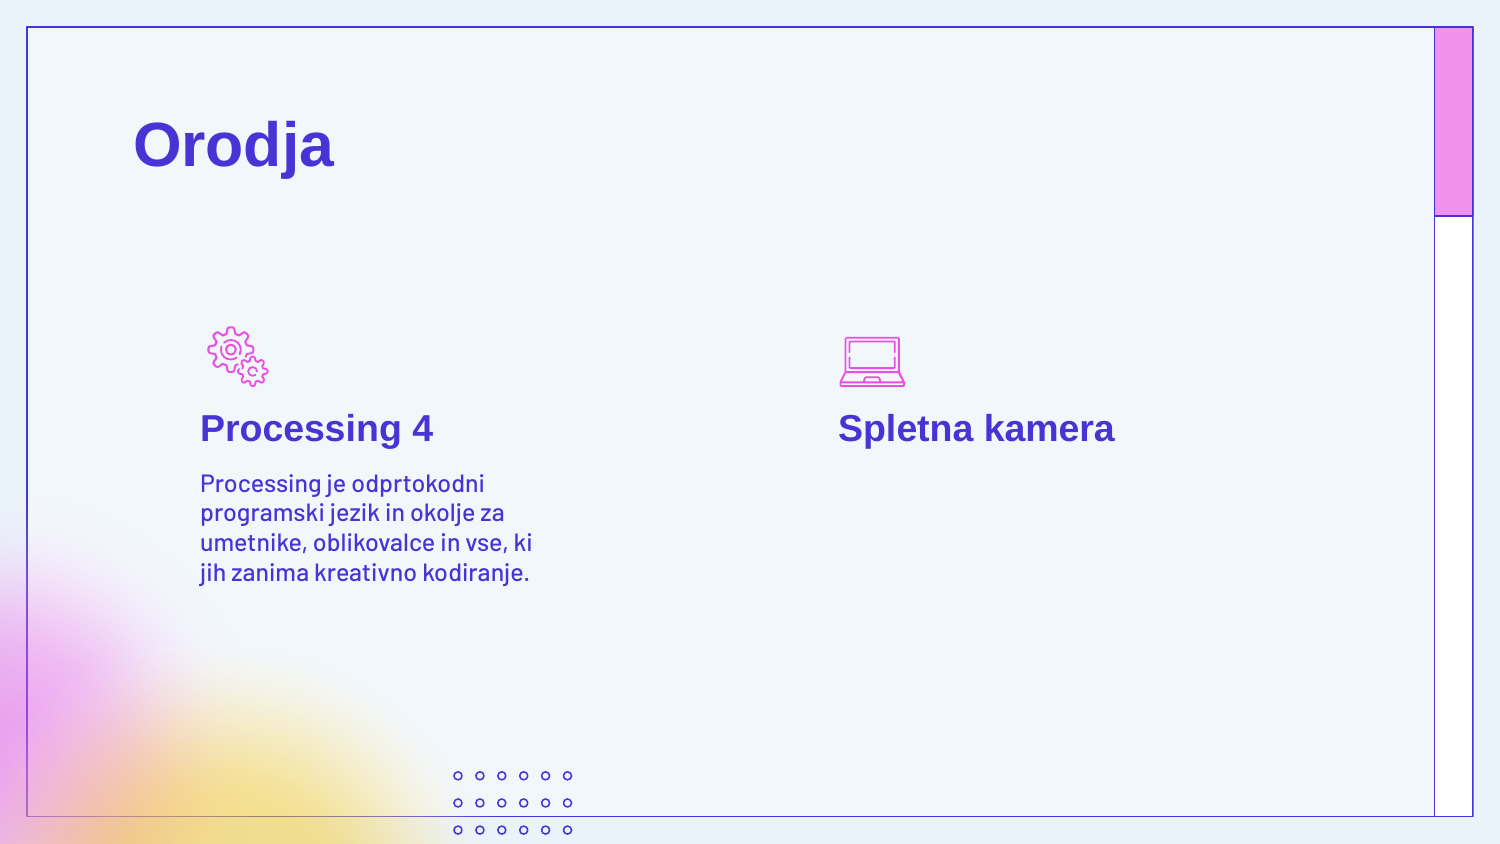

# Orodja

Spletna kamera
Processing 4

Processing je odprtokodni programski jezik in okolje za umetnike, oblikovalce in vse, ki jih zanima kreativno kodiranje.